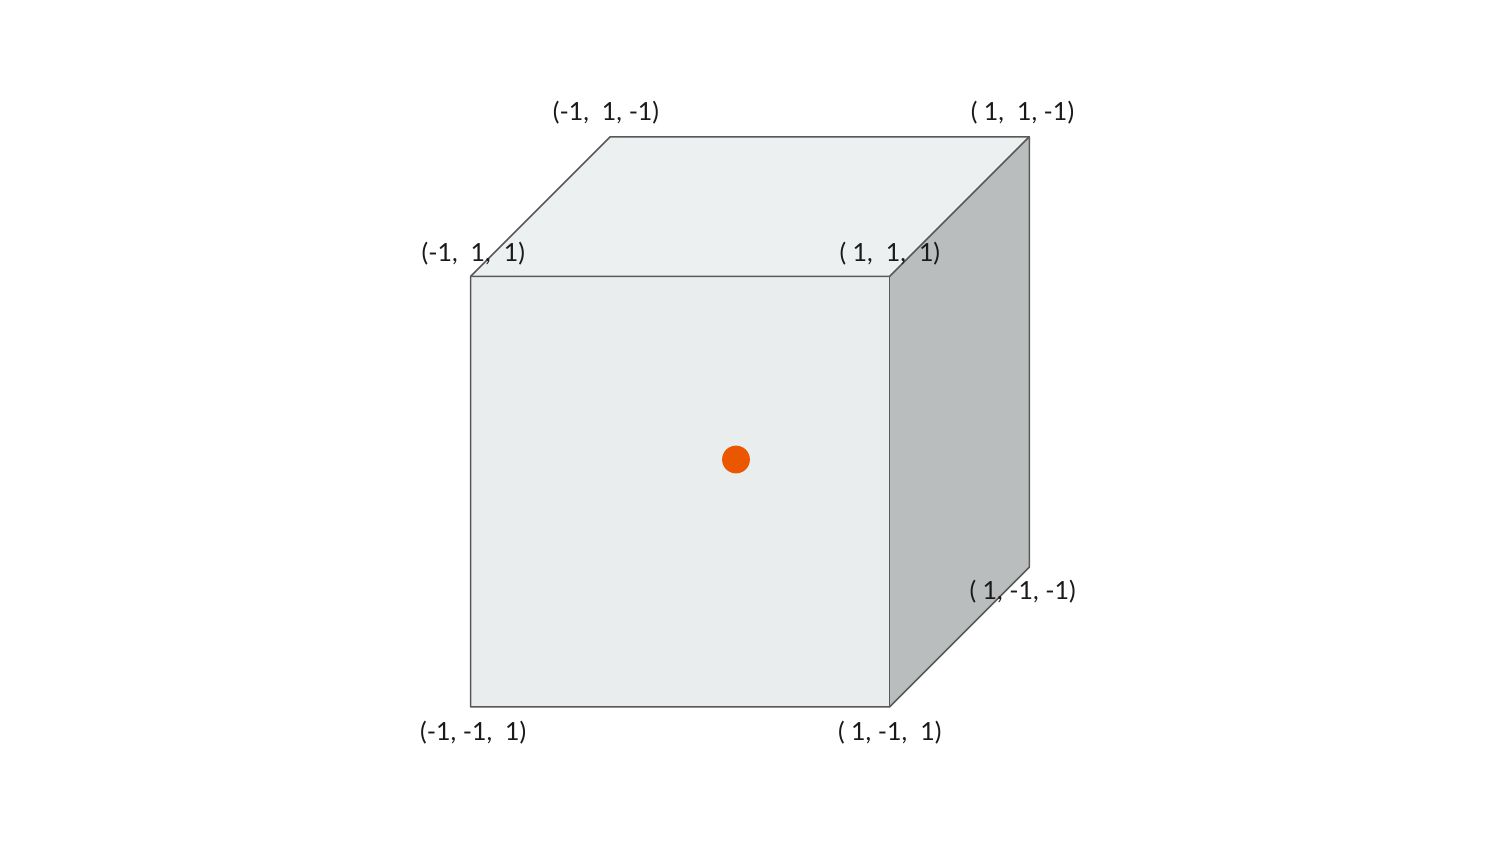

(-1,  1, -1)
( 1,  1, -1)

(-1,  1,  1)
( 1,  1,  1)

( 1, -1, -1)
(-1, -1,  1)
( 1, -1,  1)